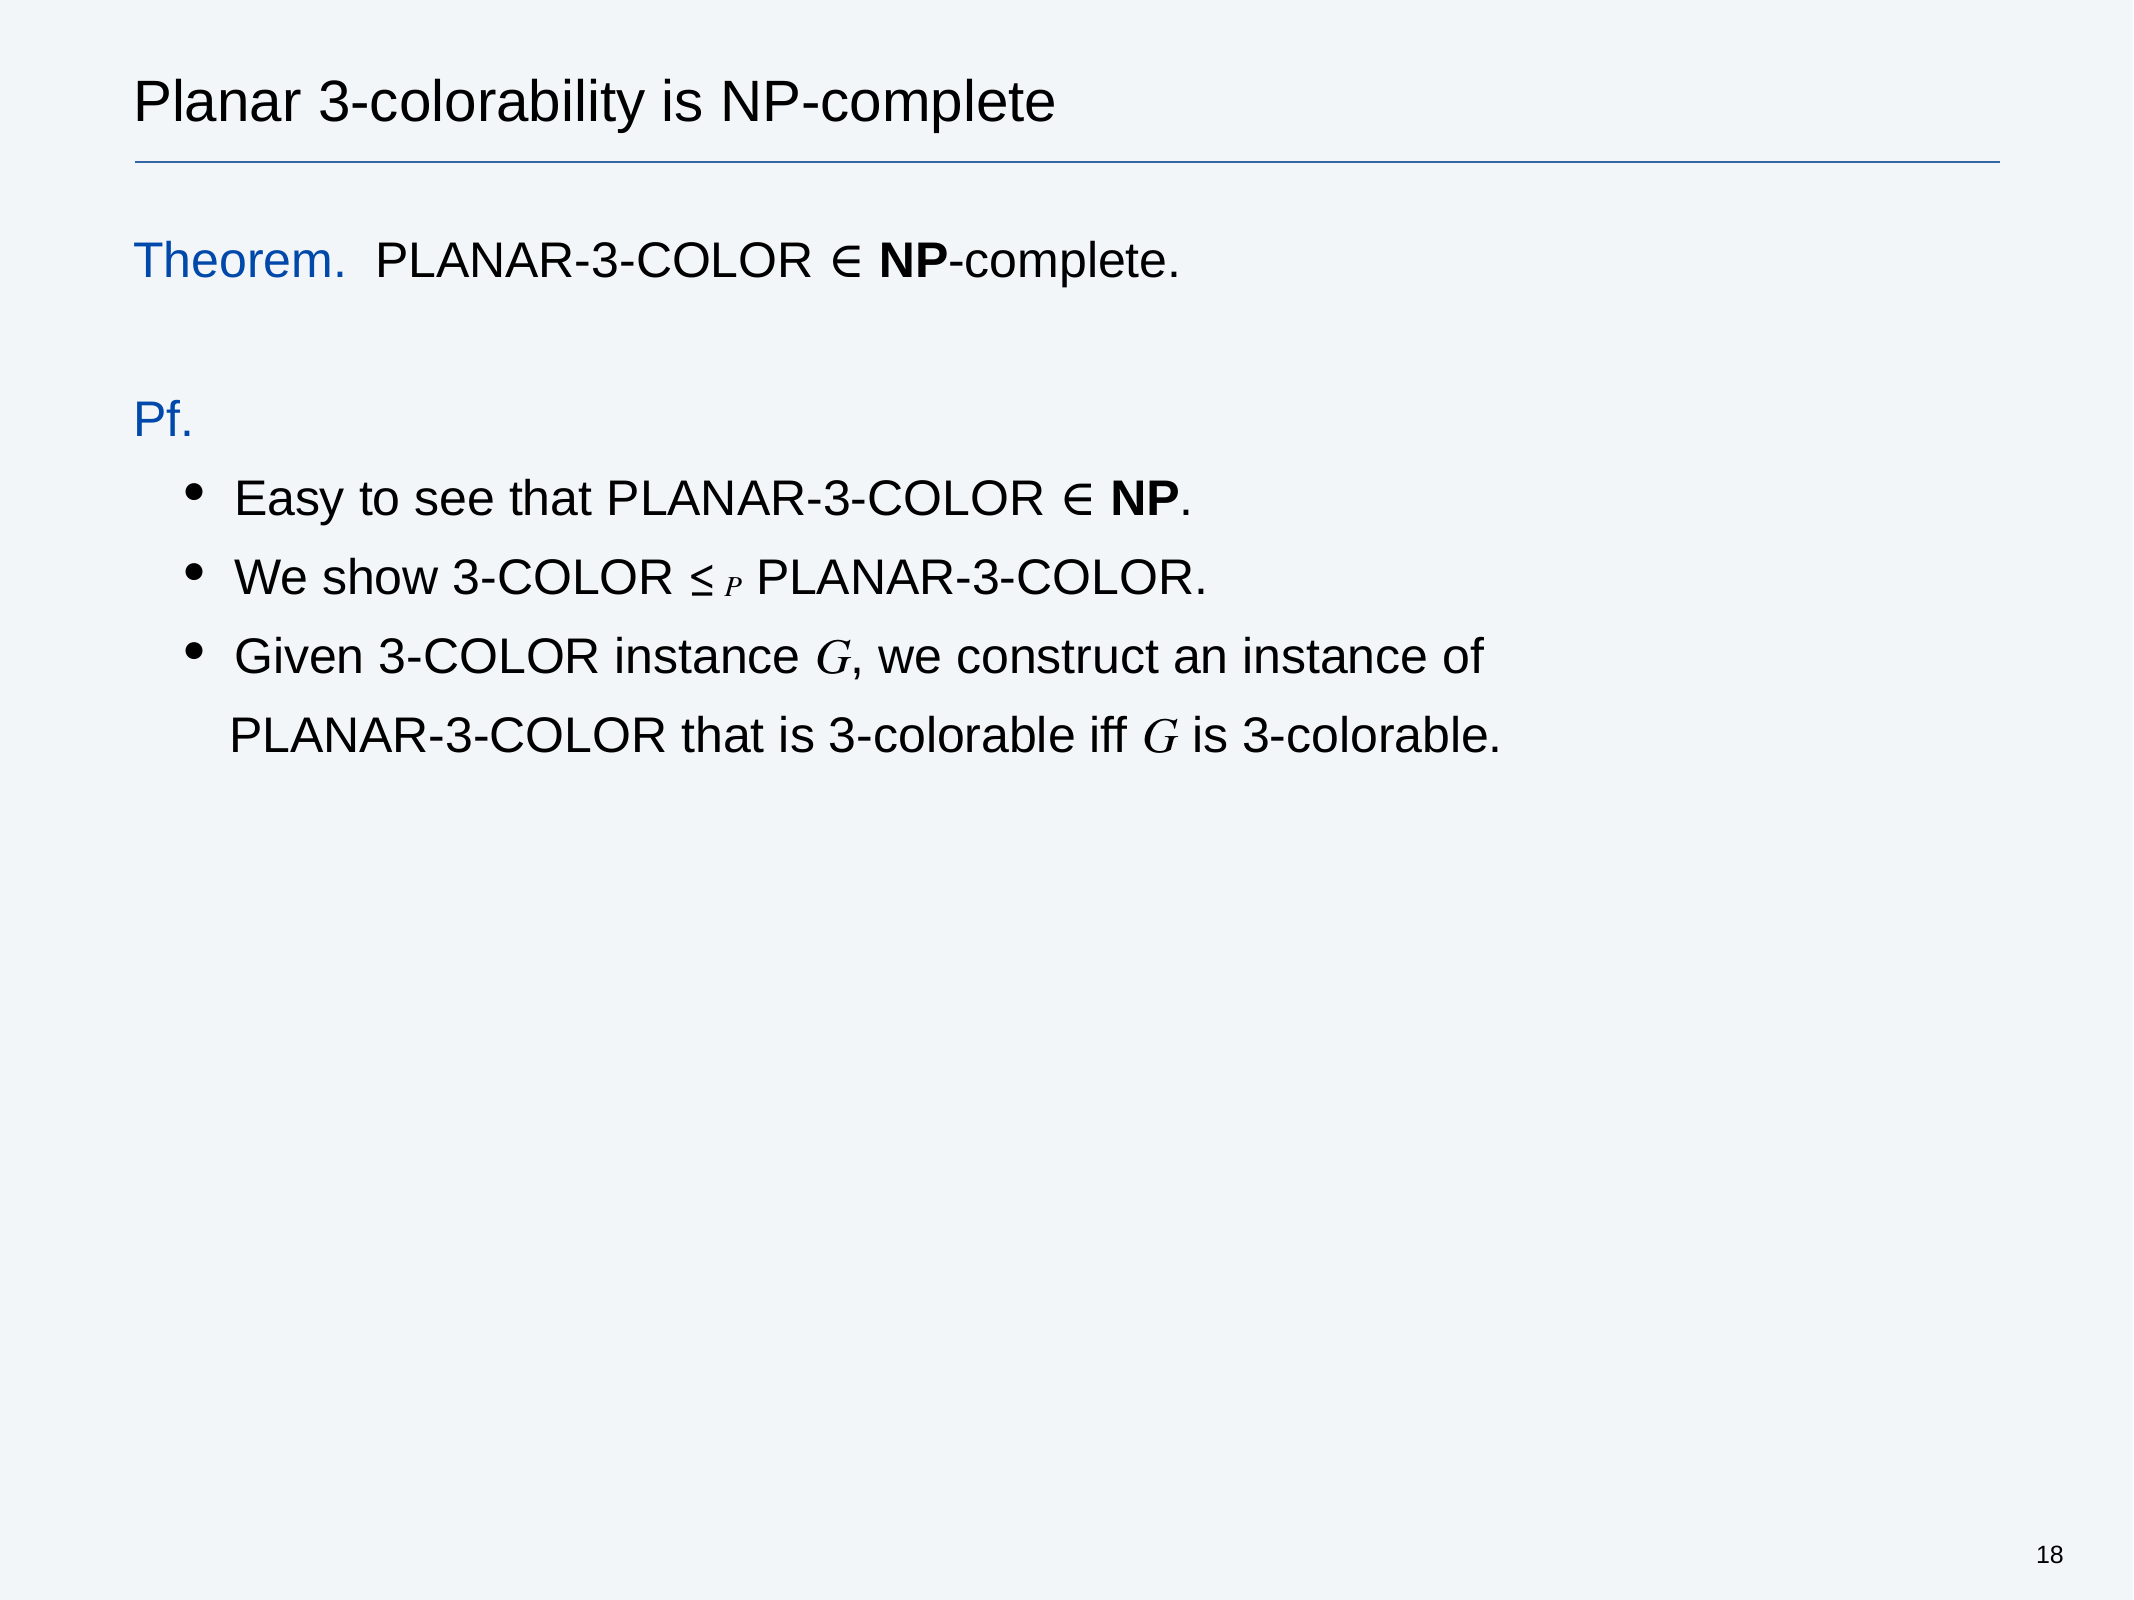

# Planar 3-colorability is NP-complete
Theorem.  Planar-3-Color ∈ NP-complete.

Pf.
Easy to see that Planar-3-Color ∈ NP.
We show 3-Color ≤ P Planar-3-Color.
Given 3-Color instance G, we construct an instance of
Planar-3-Color that is 3-colorable iff G is 3-colorable.
18